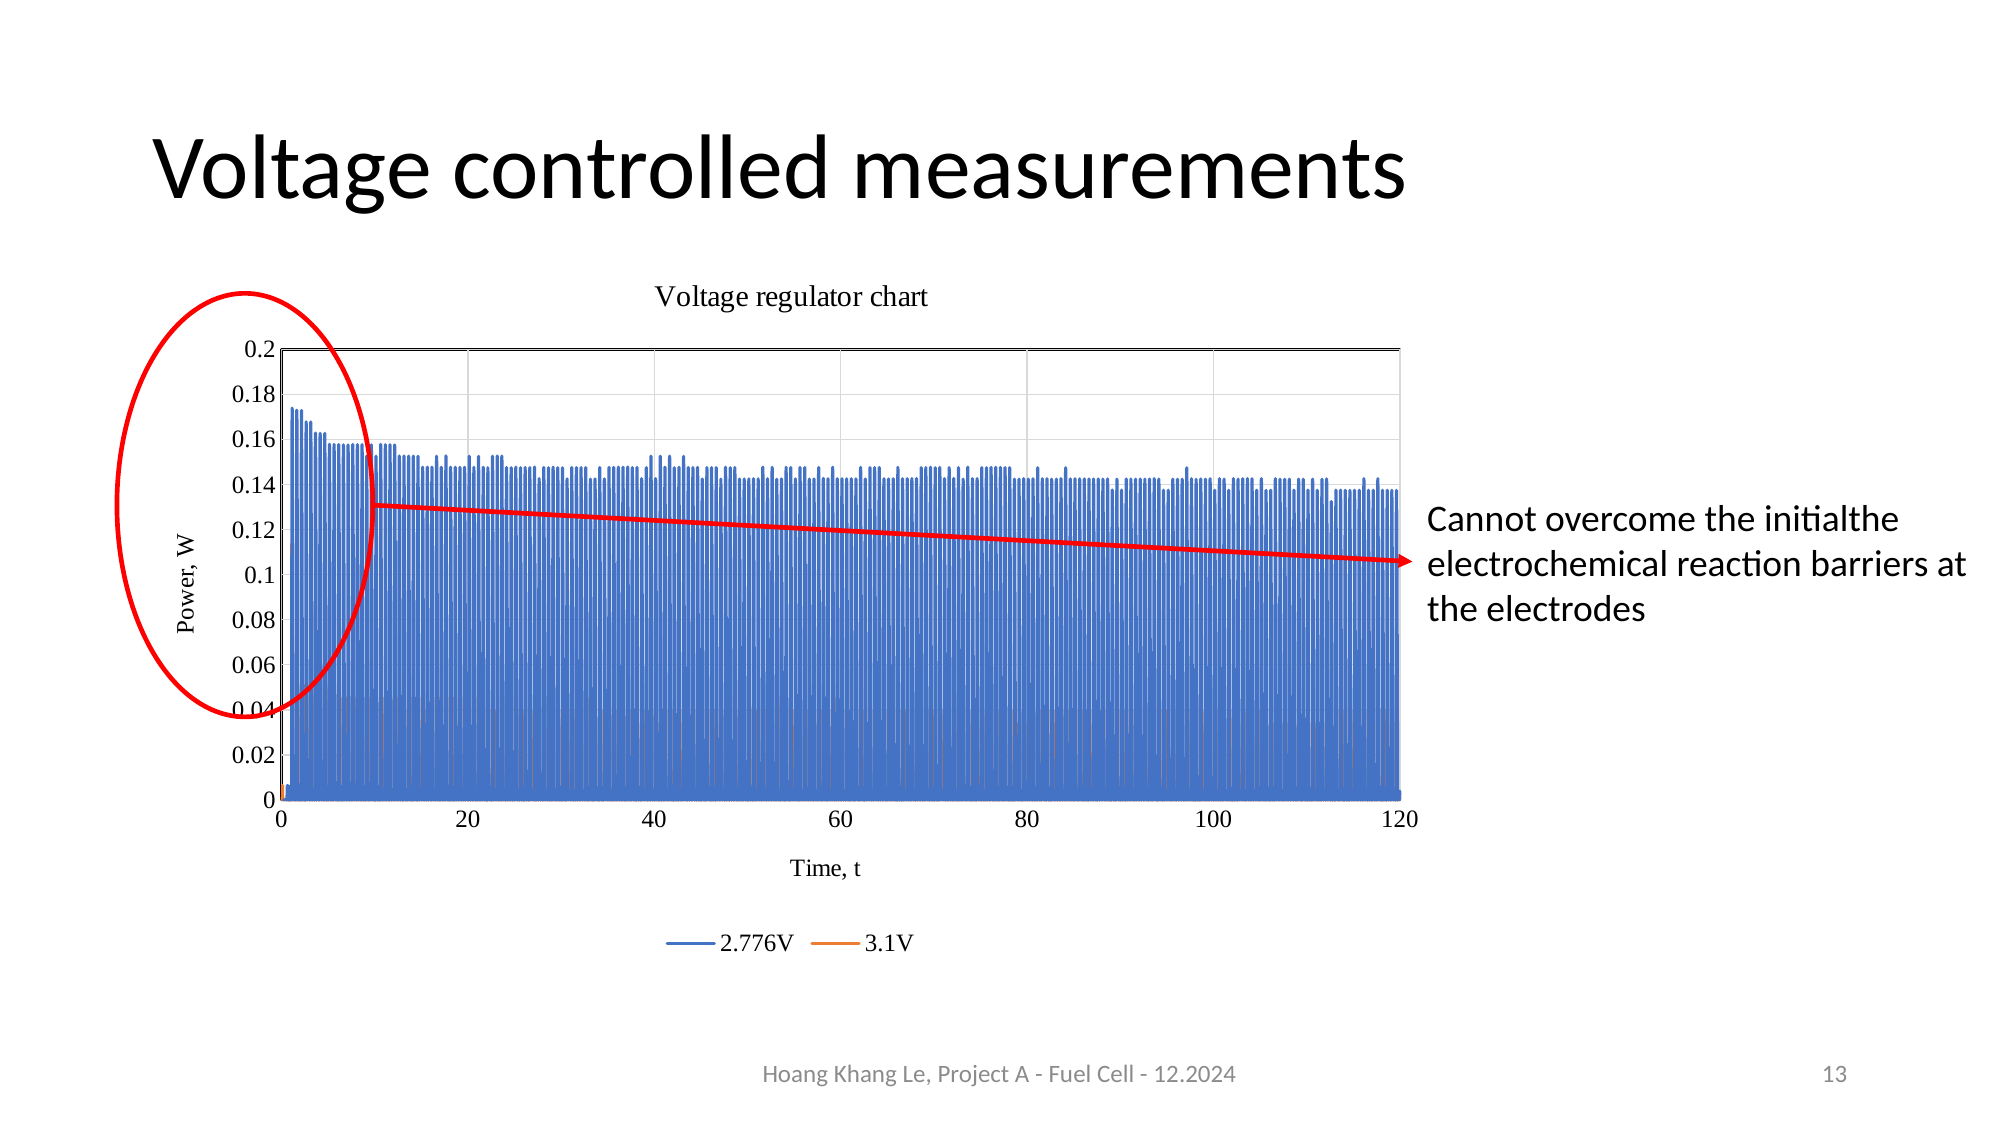

# Voltage controlled measurements

### Chart: Voltage regulator chart

| Category | 2.776V | 3.1V |
|---|---|---|
Cannot overcome the initialthe electrochemical reaction barriers at the electrodes
Hoang Khang Le, Project A - Fuel Cell - 12.2024
13